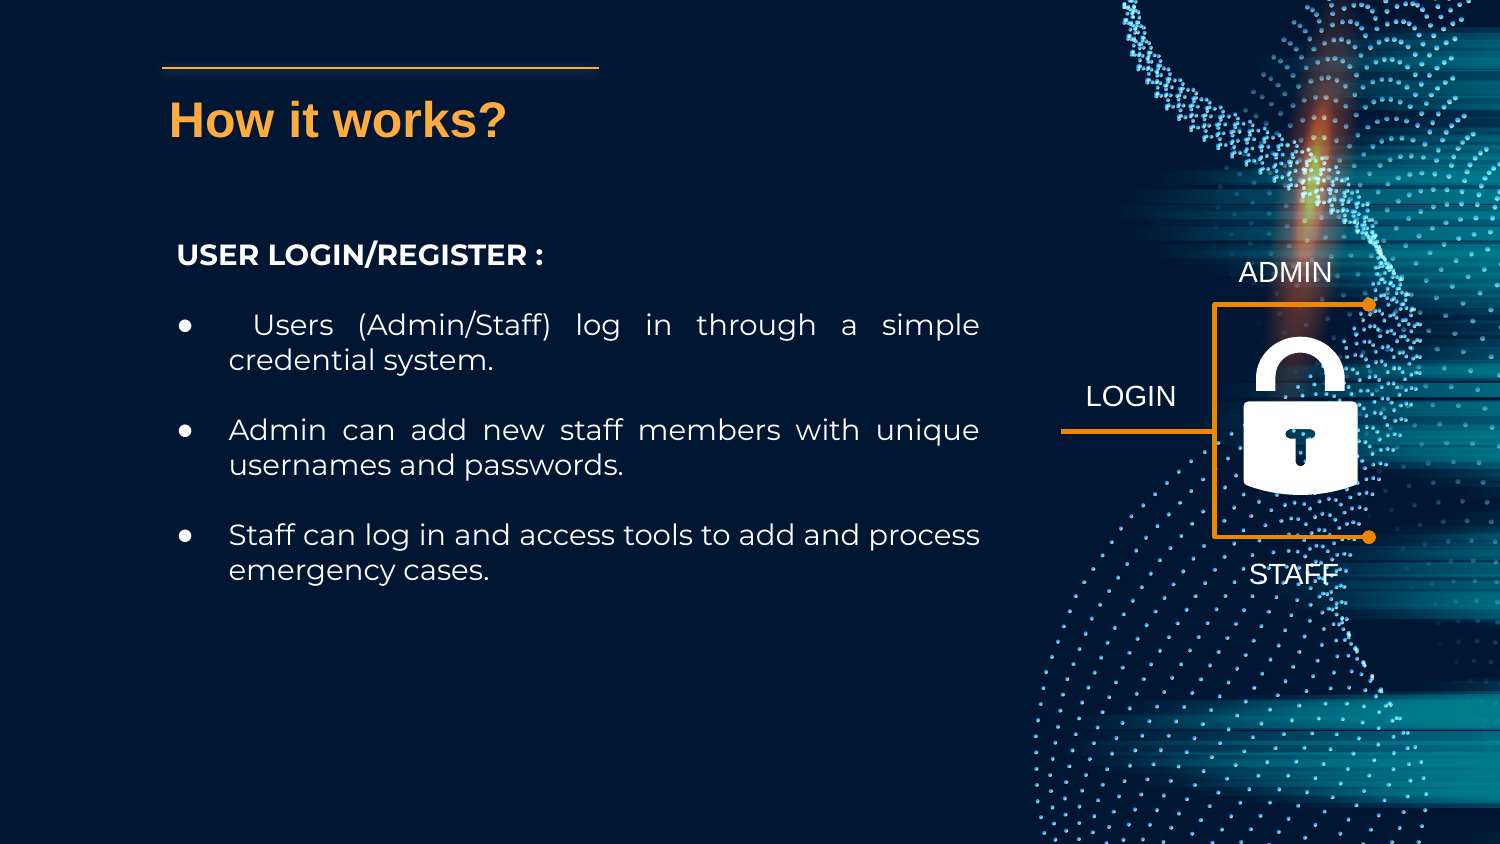

# How it works?

USER LOGIN/REGISTER :

 Users (Admin/Staff) log in through a simple credential system.

Admin can add new staff members with unique usernames and passwords.

Staff can log in and access tools to add and process emergency cases.

ADMIN

LOGIN
STAFF